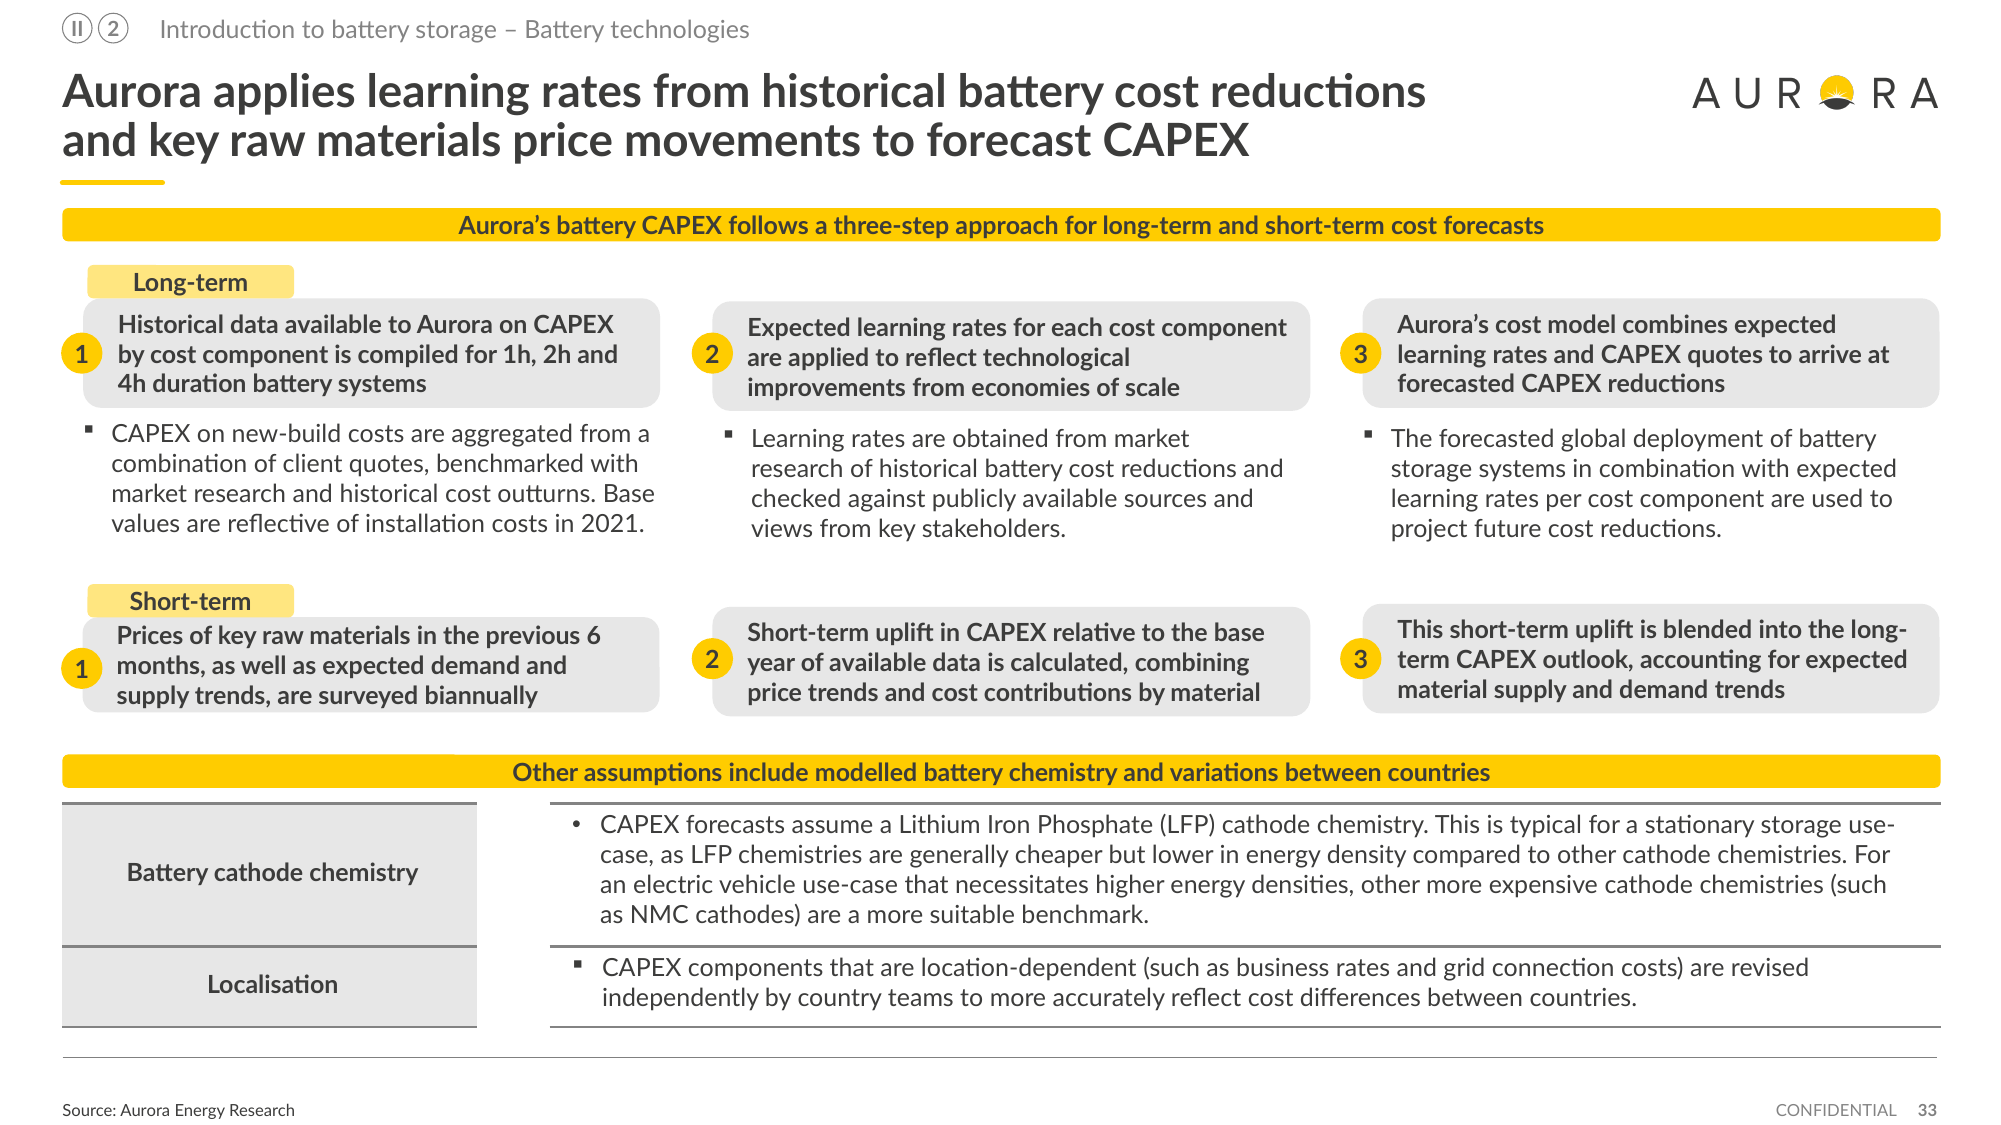

Introduction to battery storage – Battery technologies
II
2
# Aurora applies learning rates from historical battery cost reductions and key raw materials price movements to forecast CAPEX
Aurora’s battery CAPEX follows a three-step approach for long-term and short-term cost forecasts
Long-term
Historical data available to Aurora on CAPEX by cost component is compiled for 1h, 2h and 4h duration battery systems
Aurora’s cost model combines expected learning rates and CAPEX quotes to arrive at forecasted CAPEX reductions
Expected learning rates for each cost component are applied to reflect technological improvements from economies of scale
1
2
3
CAPEX on new-build costs are aggregated from a combination of client quotes, benchmarked with market research and historical cost outturns. Base values are reflective of installation costs in 2021.
Learning rates are obtained from market research of historical battery cost reductions and checked against publicly available sources and views from key stakeholders.
The forecasted global deployment of battery storage systems in combination with expected learning rates per cost component are used to project future cost reductions.
Short-term
This short-term uplift is blended into the long-term CAPEX outlook, accounting for expected material supply and demand trends
Short-term uplift in CAPEX relative to the base year of available data is calculated, combining price trends and cost contributions by material
Prices of key raw materials in the previous 6 months, as well as expected demand and supply trends, are surveyed biannually
2
3
1
Other assumptions include modelled battery chemistry and variations between countries
| Battery cathode chemistry |  | CAPEX forecasts assume a Lithium Iron Phosphate (LFP) cathode chemistry. This is typical for a stationary storage use-case, as LFP chemistries are generally cheaper but lower in energy density compared to other cathode chemistries. For an electric vehicle use-case that necessitates higher energy densities, other more expensive cathode chemistries (such as NMC cathodes) are a more suitable benchmark. |
| --- | --- | --- |
| Localisation |  | CAPEX components that are location-dependent (such as business rates and grid connection costs) are revised independently by country teams to more accurately reflect cost differences between countries. |

Source: Aurora Energy Research